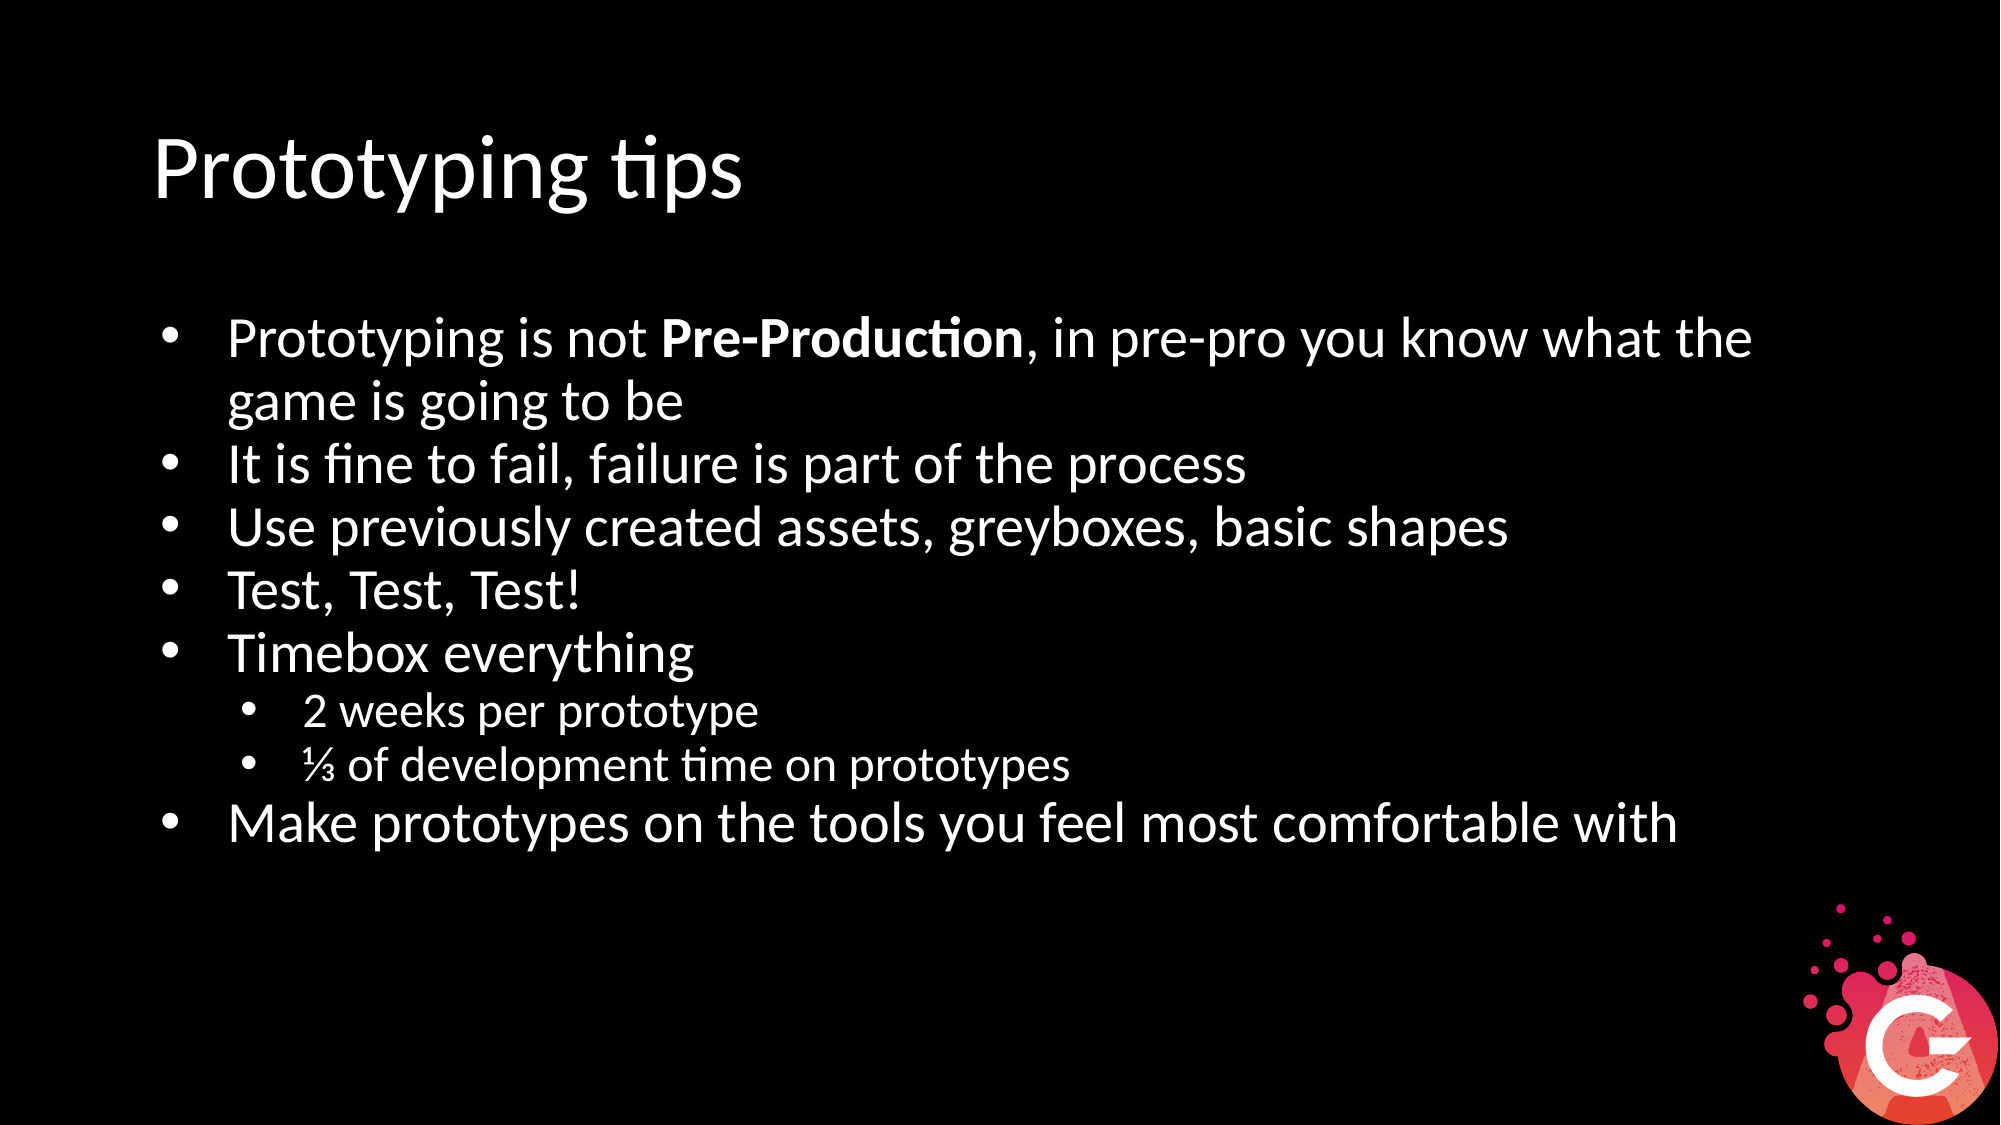

# Prototyping tips
Prototyping is not Pre-Production, in pre-pro you know what the game is going to be
It is fine to fail, failure is part of the process
Use previously created assets, greyboxes, basic shapes
Test, Test, Test!
Timebox everything
2 weeks per prototype
⅓ of development time on prototypes
Make prototypes on the tools you feel most comfortable with